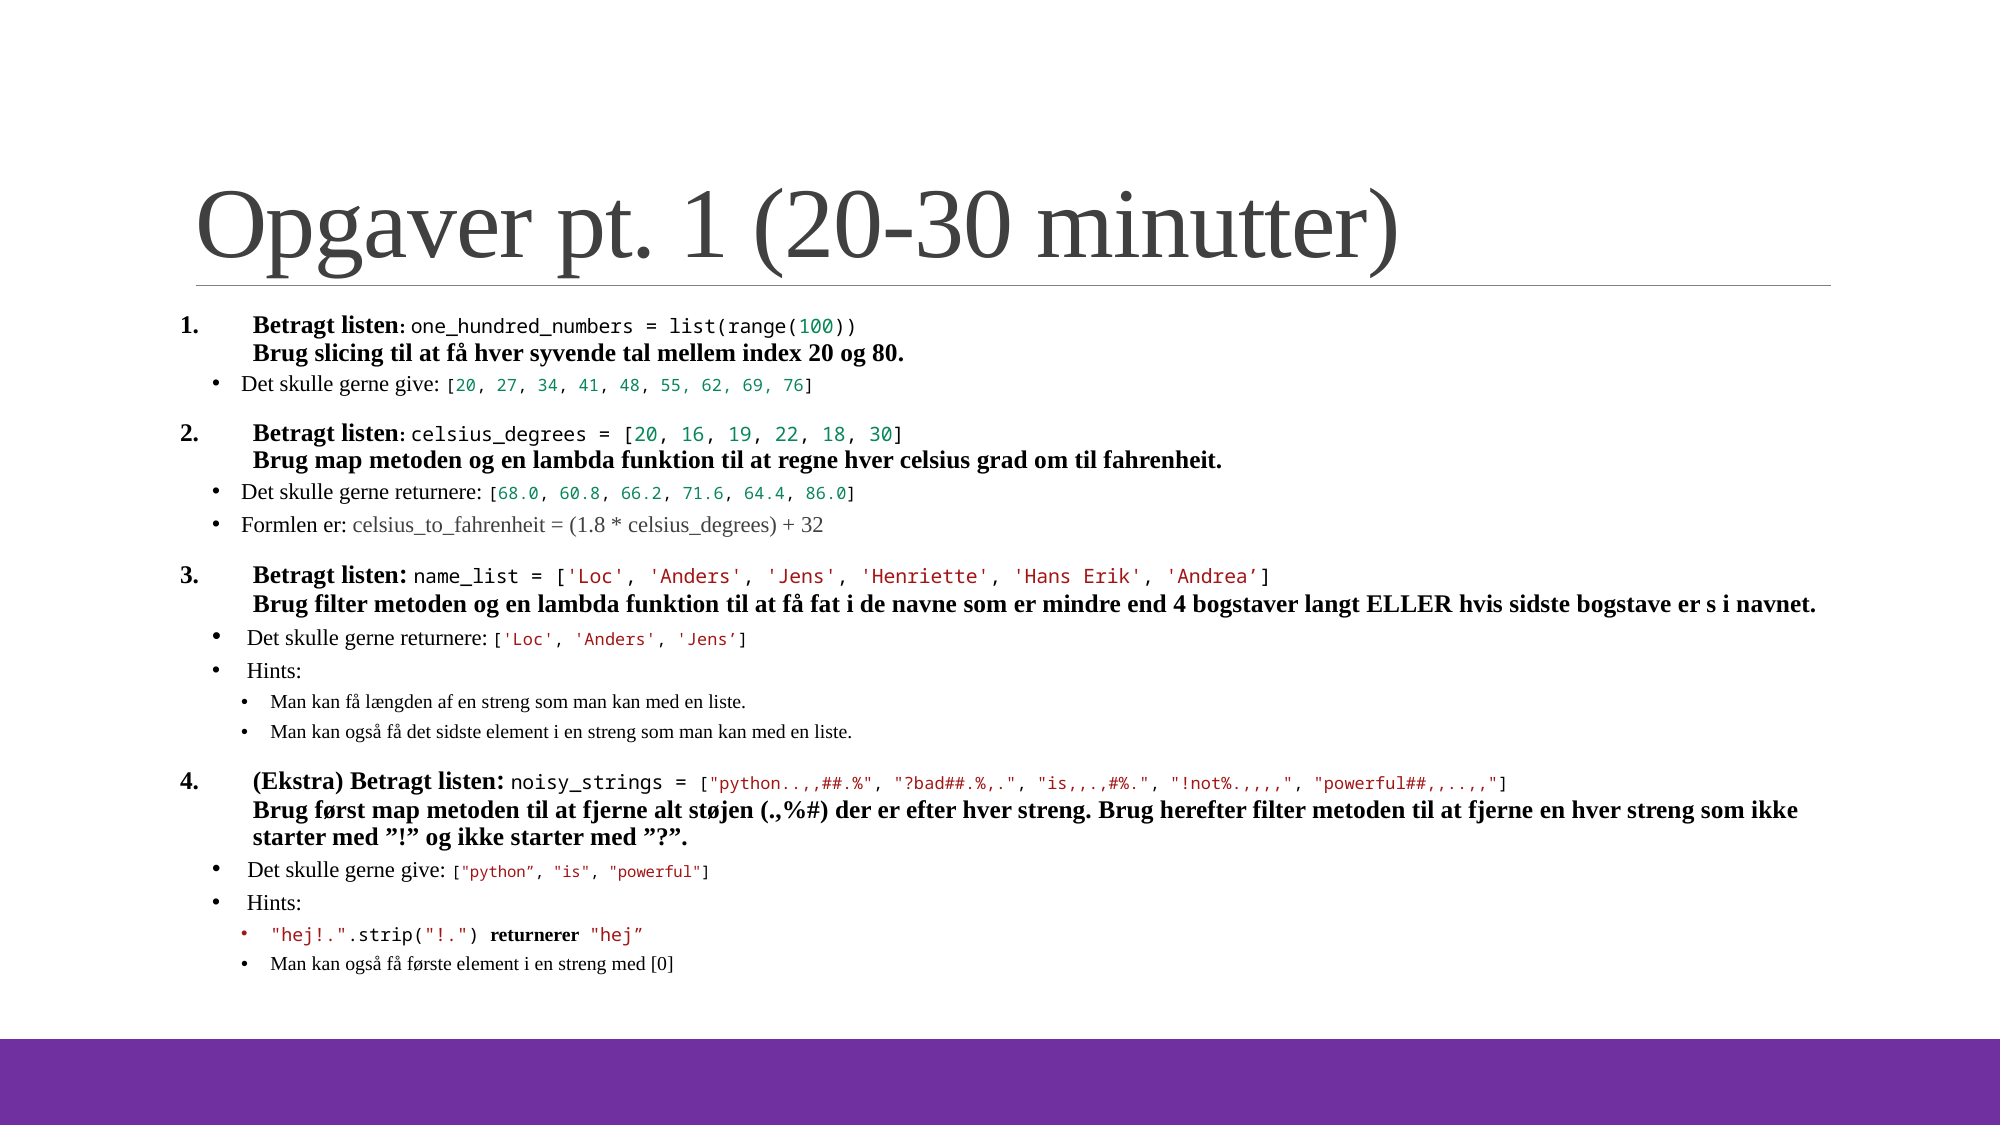

# Opgaver pt. 1 (20-30 minutter)
Betragt listen: one_hundred_numbers = list(range(100))
Brug slicing til at få hver syvende tal mellem index 20 og 80.
Det skulle gerne give: [20, 27, 34, 41, 48, 55, 62, 69, 76]
Betragt listen: celsius_degrees = [20, 16, 19, 22, 18, 30]
Brug map metoden og en lambda funktion til at regne hver celsius grad om til fahrenheit.
Det skulle gerne returnere: [68.0, 60.8, 66.2, 71.6, 64.4, 86.0]
Formlen er: celsius_to_fahrenheit = (1.8 * celsius_degrees) + 32
Betragt listen: name_list = ['Loc', 'Anders', 'Jens', 'Henriette', 'Hans Erik', 'Andrea’]
Brug filter metoden og en lambda funktion til at få fat i de navne som er mindre end 4 bogstaver langt ELLER hvis sidste bogstave er s i navnet.
 Det skulle gerne returnere: ['Loc', 'Anders', 'Jens’]
 Hints:
Man kan få længden af en streng som man kan med en liste.
Man kan også få det sidste element i en streng som man kan med en liste.
(Ekstra) Betragt listen: noisy_strings = ["python..,,##.%", "?bad##.%,.", "is,,.,#%.", "!not%.,,,,", "powerful##,,..,,"]
Brug først map metoden til at fjerne alt støjen (.,%#) der er efter hver streng. Brug herefter filter metoden til at fjerne en hver streng som ikke starter med ”!” og ikke starter med ”?”.
 Det skulle gerne give: ["python”, "is", "powerful"]
 Hints:
"hej!.".strip("!.") returnerer  "hej”
Man kan også få første element i en streng med [0]